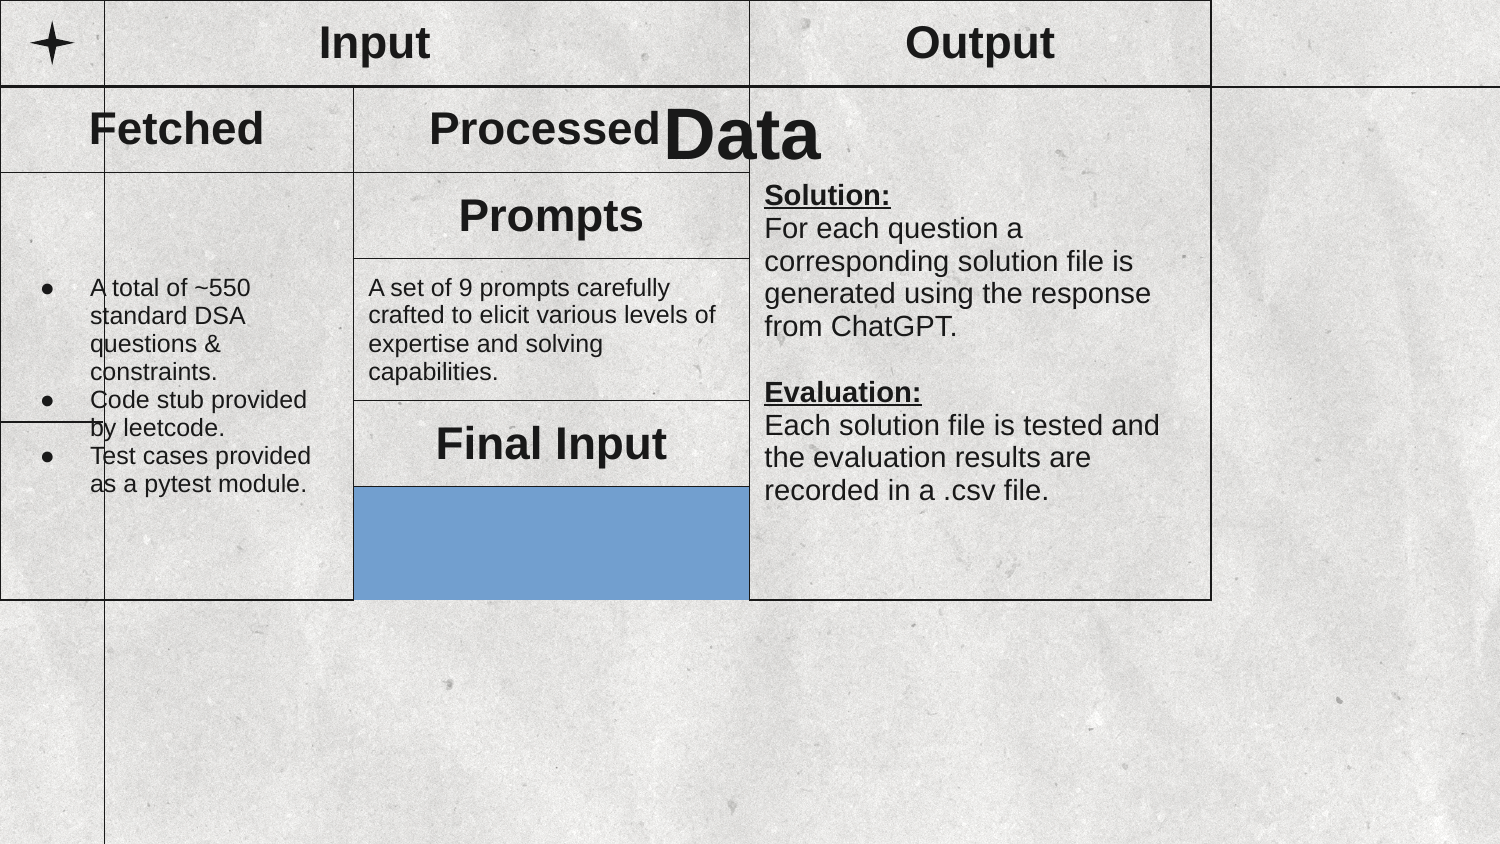

# Data
| Input |  |  | Output |
| --- | --- | --- | --- |
| Fetched | Processed |  | Solution: For each question a corresponding solution file is generated using the response from ChatGPT. Evaluation: Each solution file is tested and the evaluation results are recorded in a .csv file. |
| A total of ~550 standard DSA questions & constraints. Code stub provided by leetcode. Test cases provided as a pytest module. | Prompts |  |  |
|  | A set of 9 prompts carefully crafted to elicit various levels of expertise and solving capabilities. |  |  |
|  | Final Input |  |  |
|  |  |  |  |
|  |  |  |  |
|  | Context: Prompt ChatGPT prompt: Code stub, question, constraints as one string. |  |  |
|  |  |  |  |